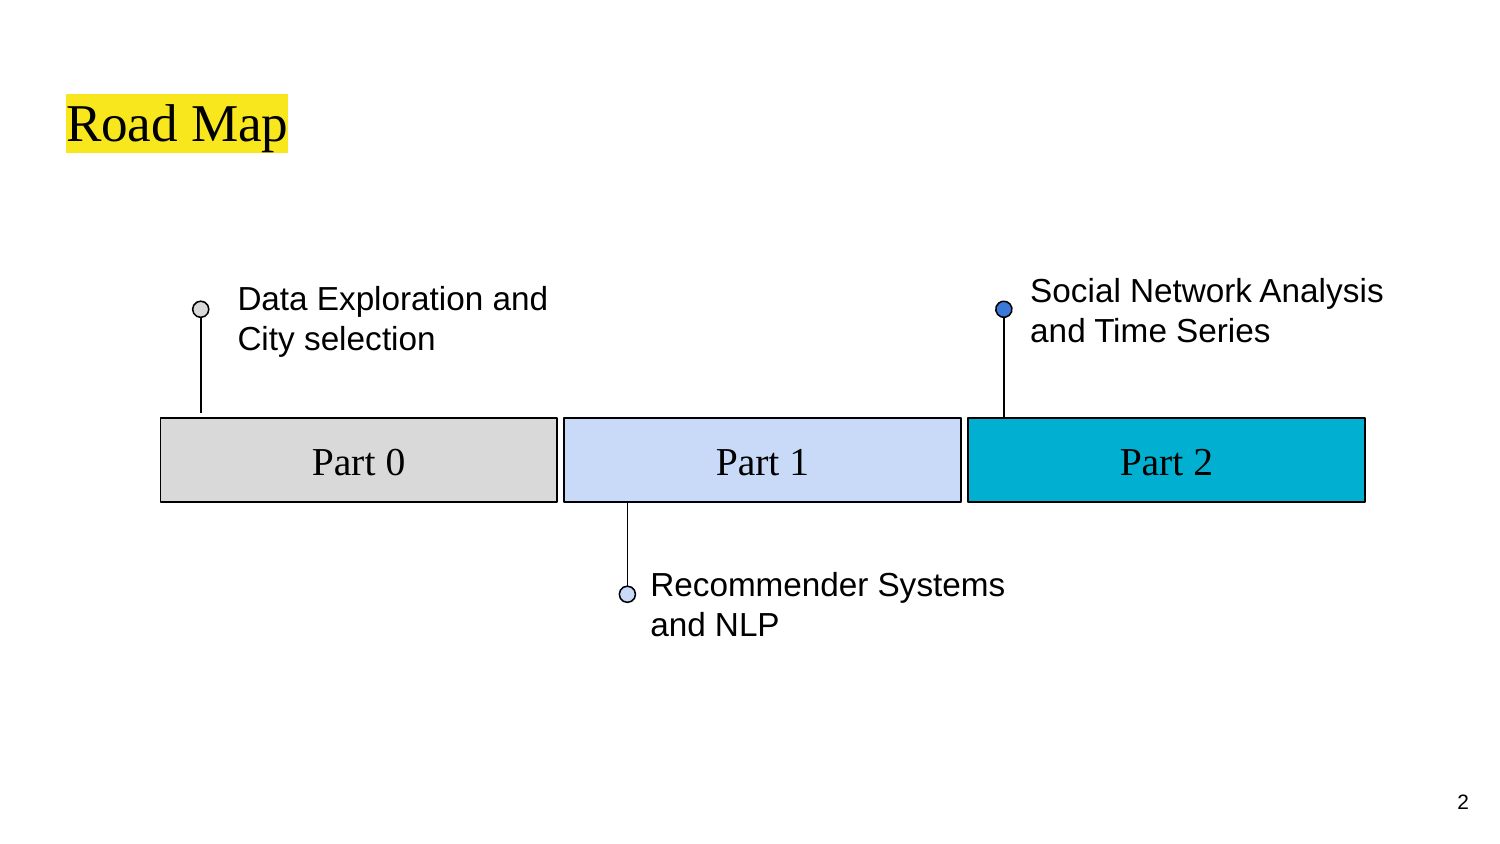

# Road Map
Social Network Analysis and Time Series
Data Exploration and City selection

Part 0
Part 1
Part 2
Recommender Systems and NLP

2